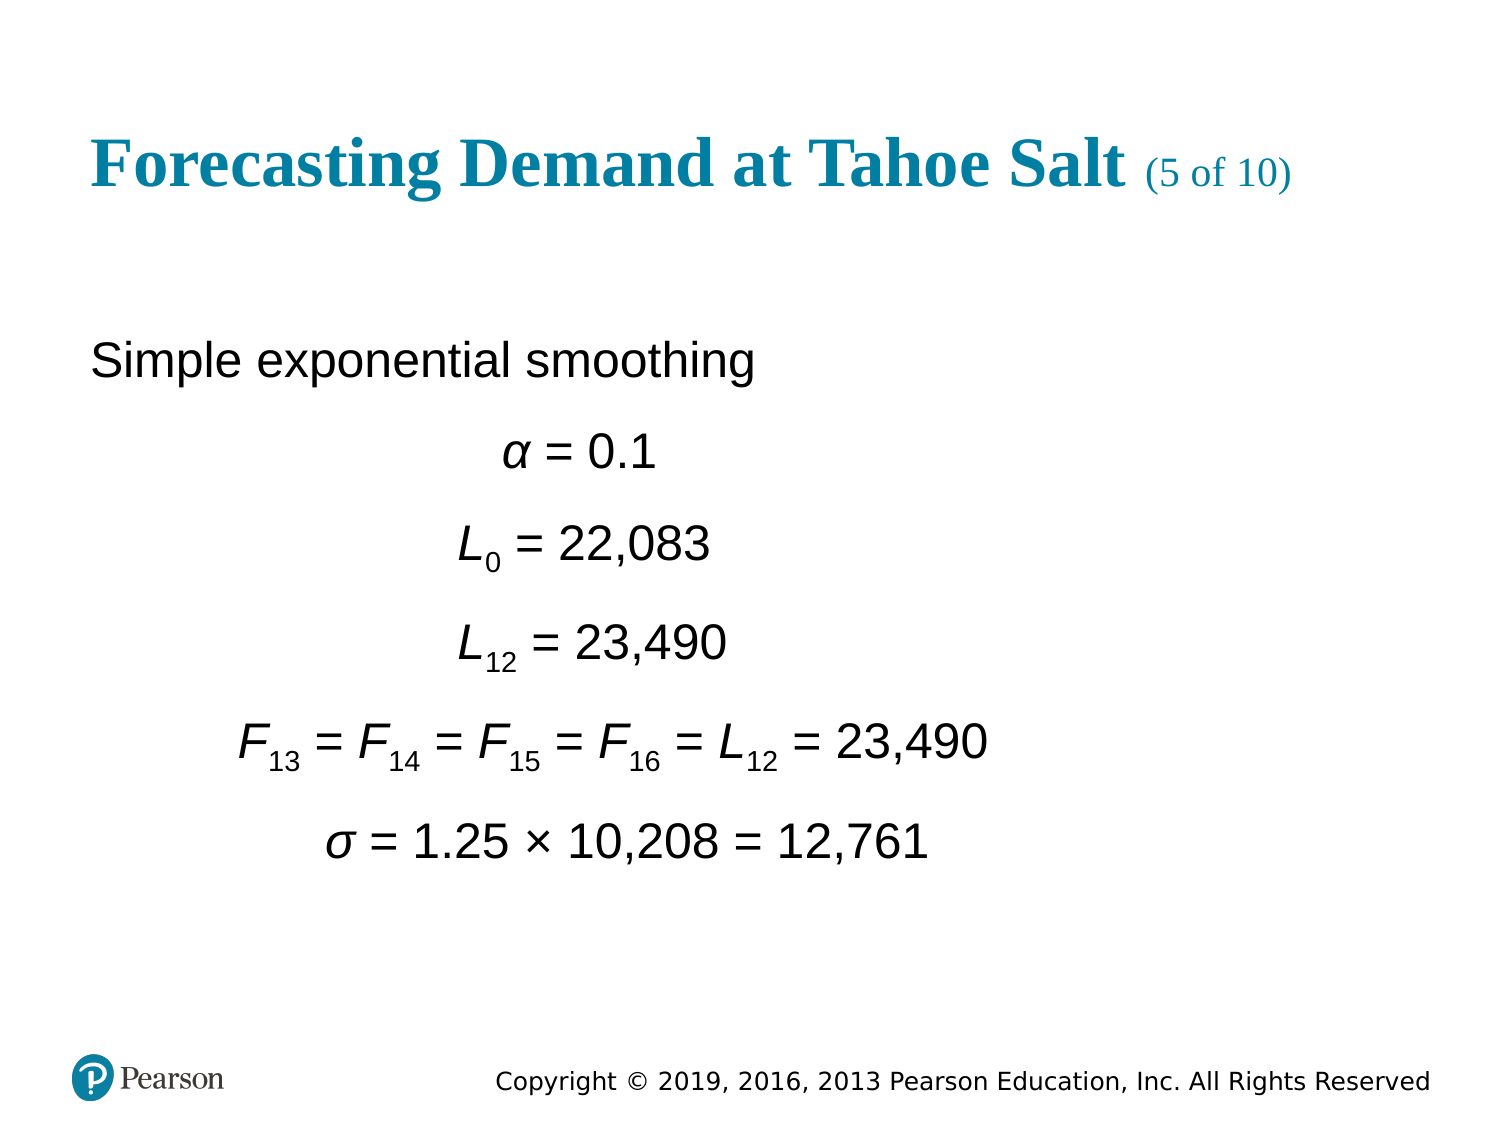

# Forecasting Demand at Tahoe Salt (5 of 10)
Simple exponential smoothing
α = 0.1
L0 = 22,083
L12 = 23,490
F13 = F14 = F15 = F16 = L12 = 23,490
σ = 1.25 × 10,208 = 12,761